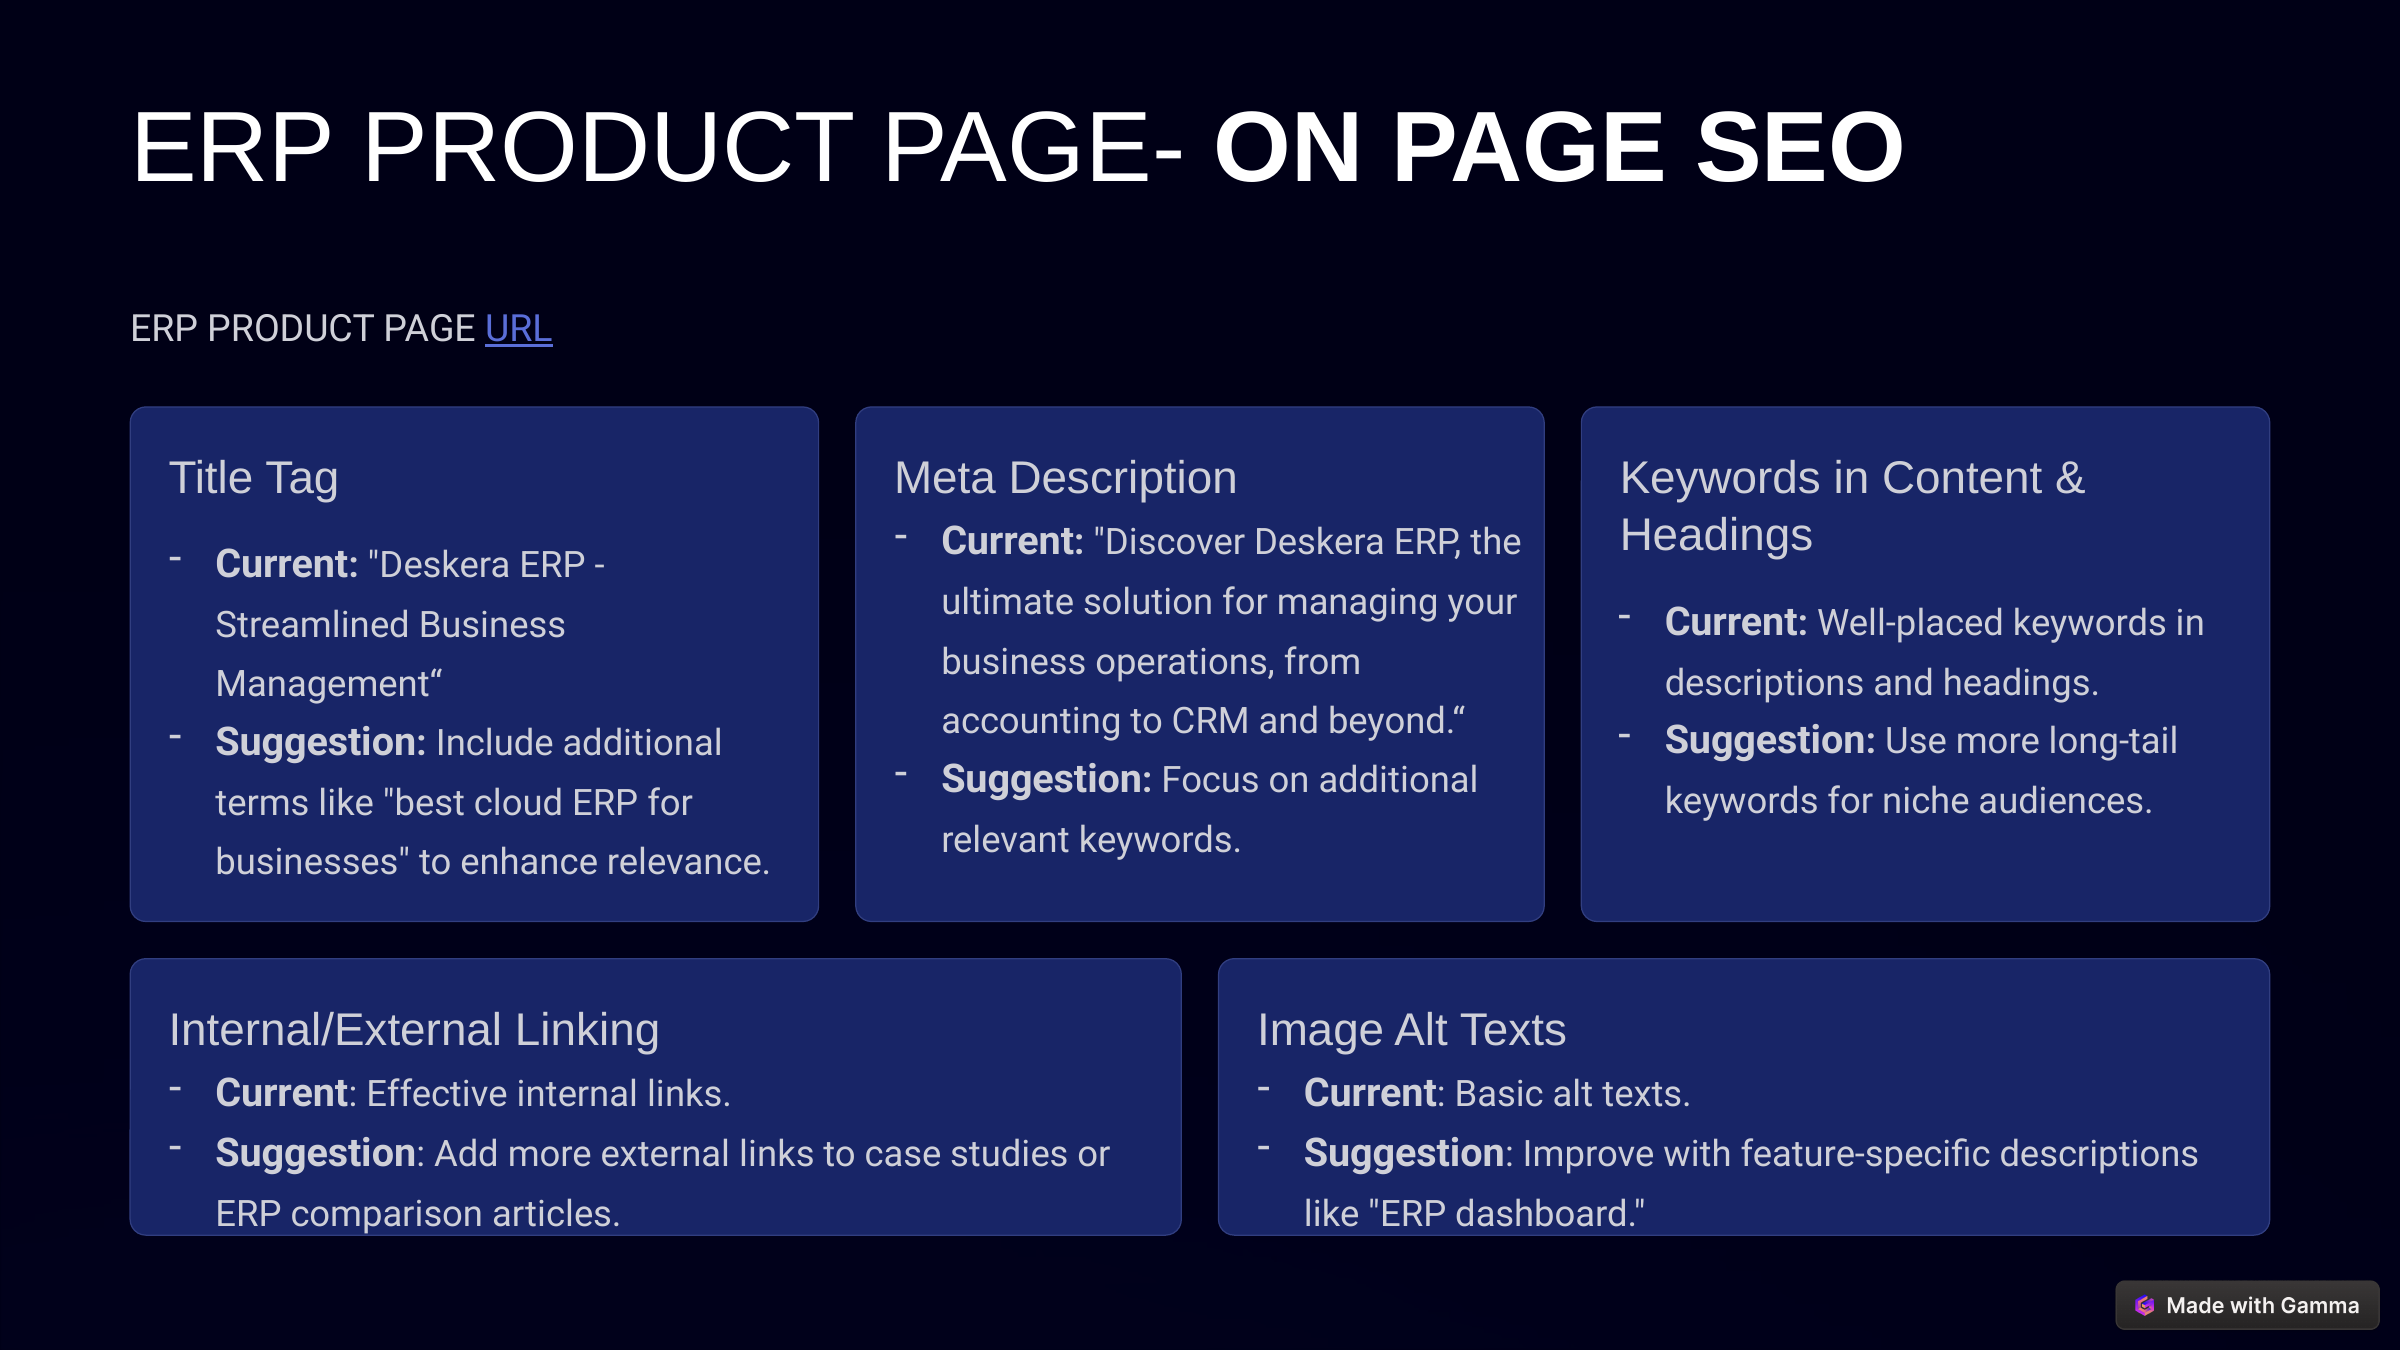

ERP PRODUCT PAGE- ON PAGE SEO
ERP PRODUCT PAGE URL

Title Tag
Meta Description
Keywords in Content & Headings
Current: "Discover Deskera ERP, the ultimate solution for managing your business operations, from accounting to CRM and beyond.“
Suggestion: Focus on additional relevant keywords.
Current: "Deskera ERP - Streamlined Business Management“
Suggestion: Include additional terms like "best cloud ERP for businesses" to enhance relevance.
Current: Well-placed keywords in descriptions and headings.
Suggestion: Use more long-tail keywords for niche audiences.

Internal/External Linking
Image Alt Texts
Current: Effective internal links.
Suggestion: Add more external links to case studies or ERP comparison articles.
Current: Basic alt texts.
Suggestion: Improve with feature-specific descriptions like "ERP dashboard."